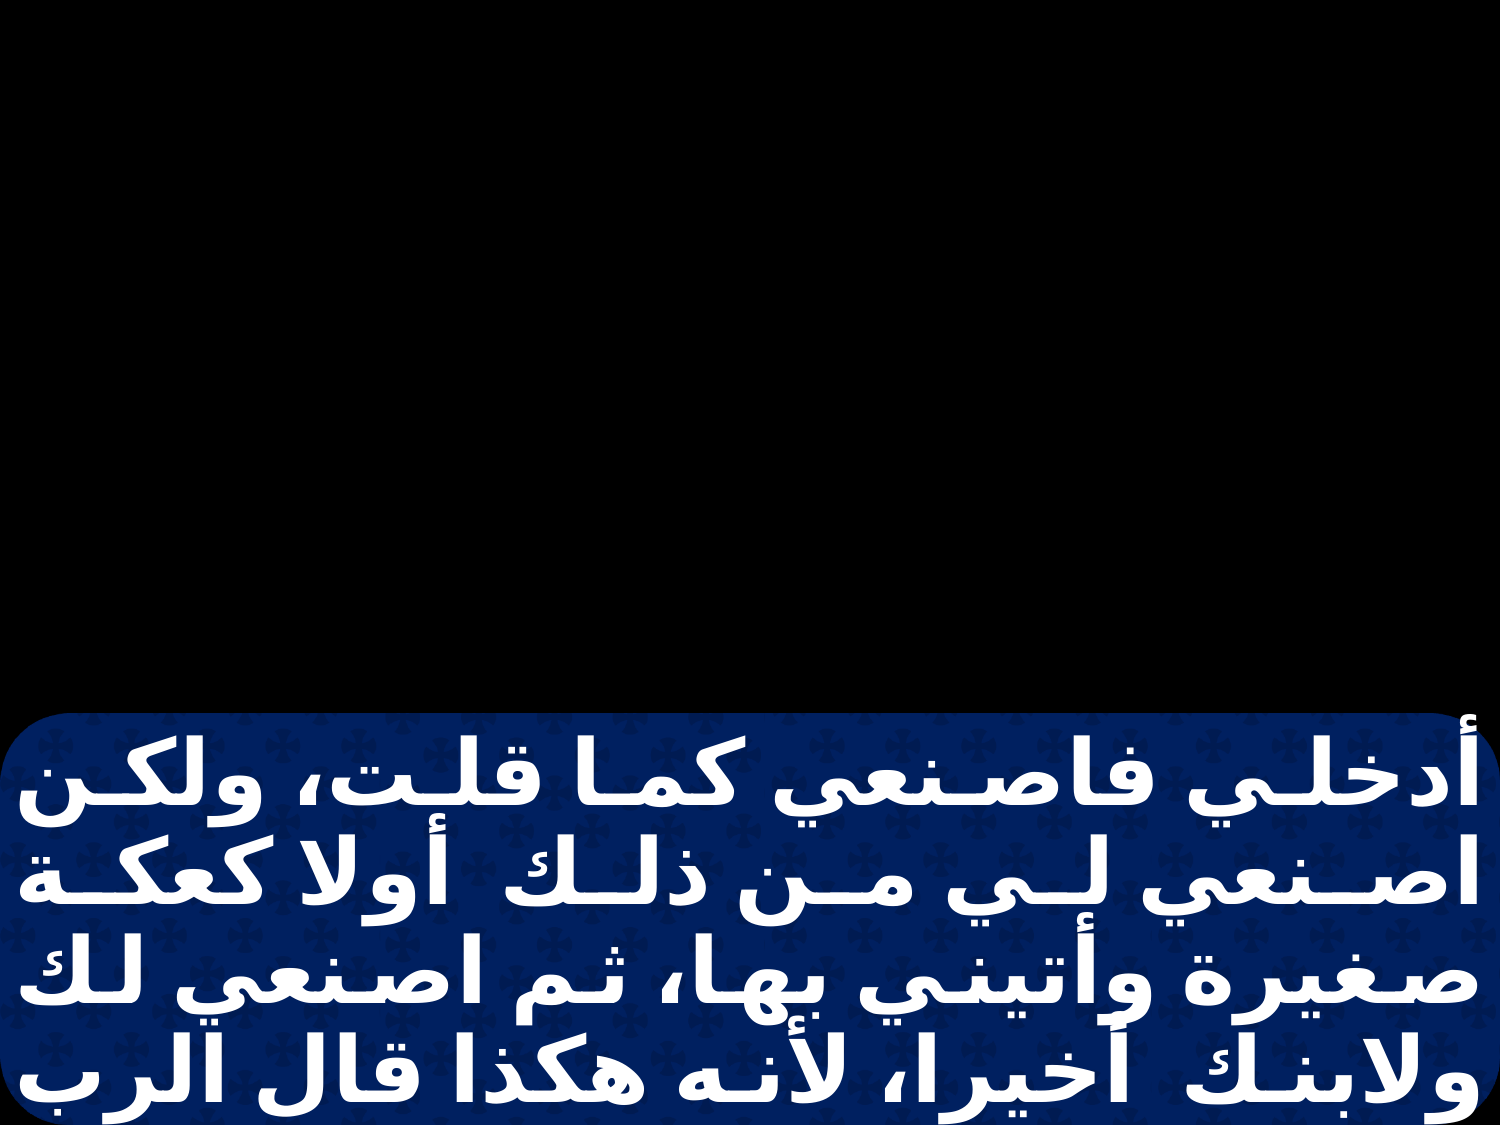

أدخلي فاصنعي كما قلت، ولكن اصنعي لي من ذلك  أولا كعكة صغيرة وأتيني بها، ثم اصنعي لك ولابنك  أخيرا، لأنه هكذا قال الرب إله إسرائيل إن جرة  الدقيق لا تفرغ، وقارورة الزيت لا تنقص، إلى يوم